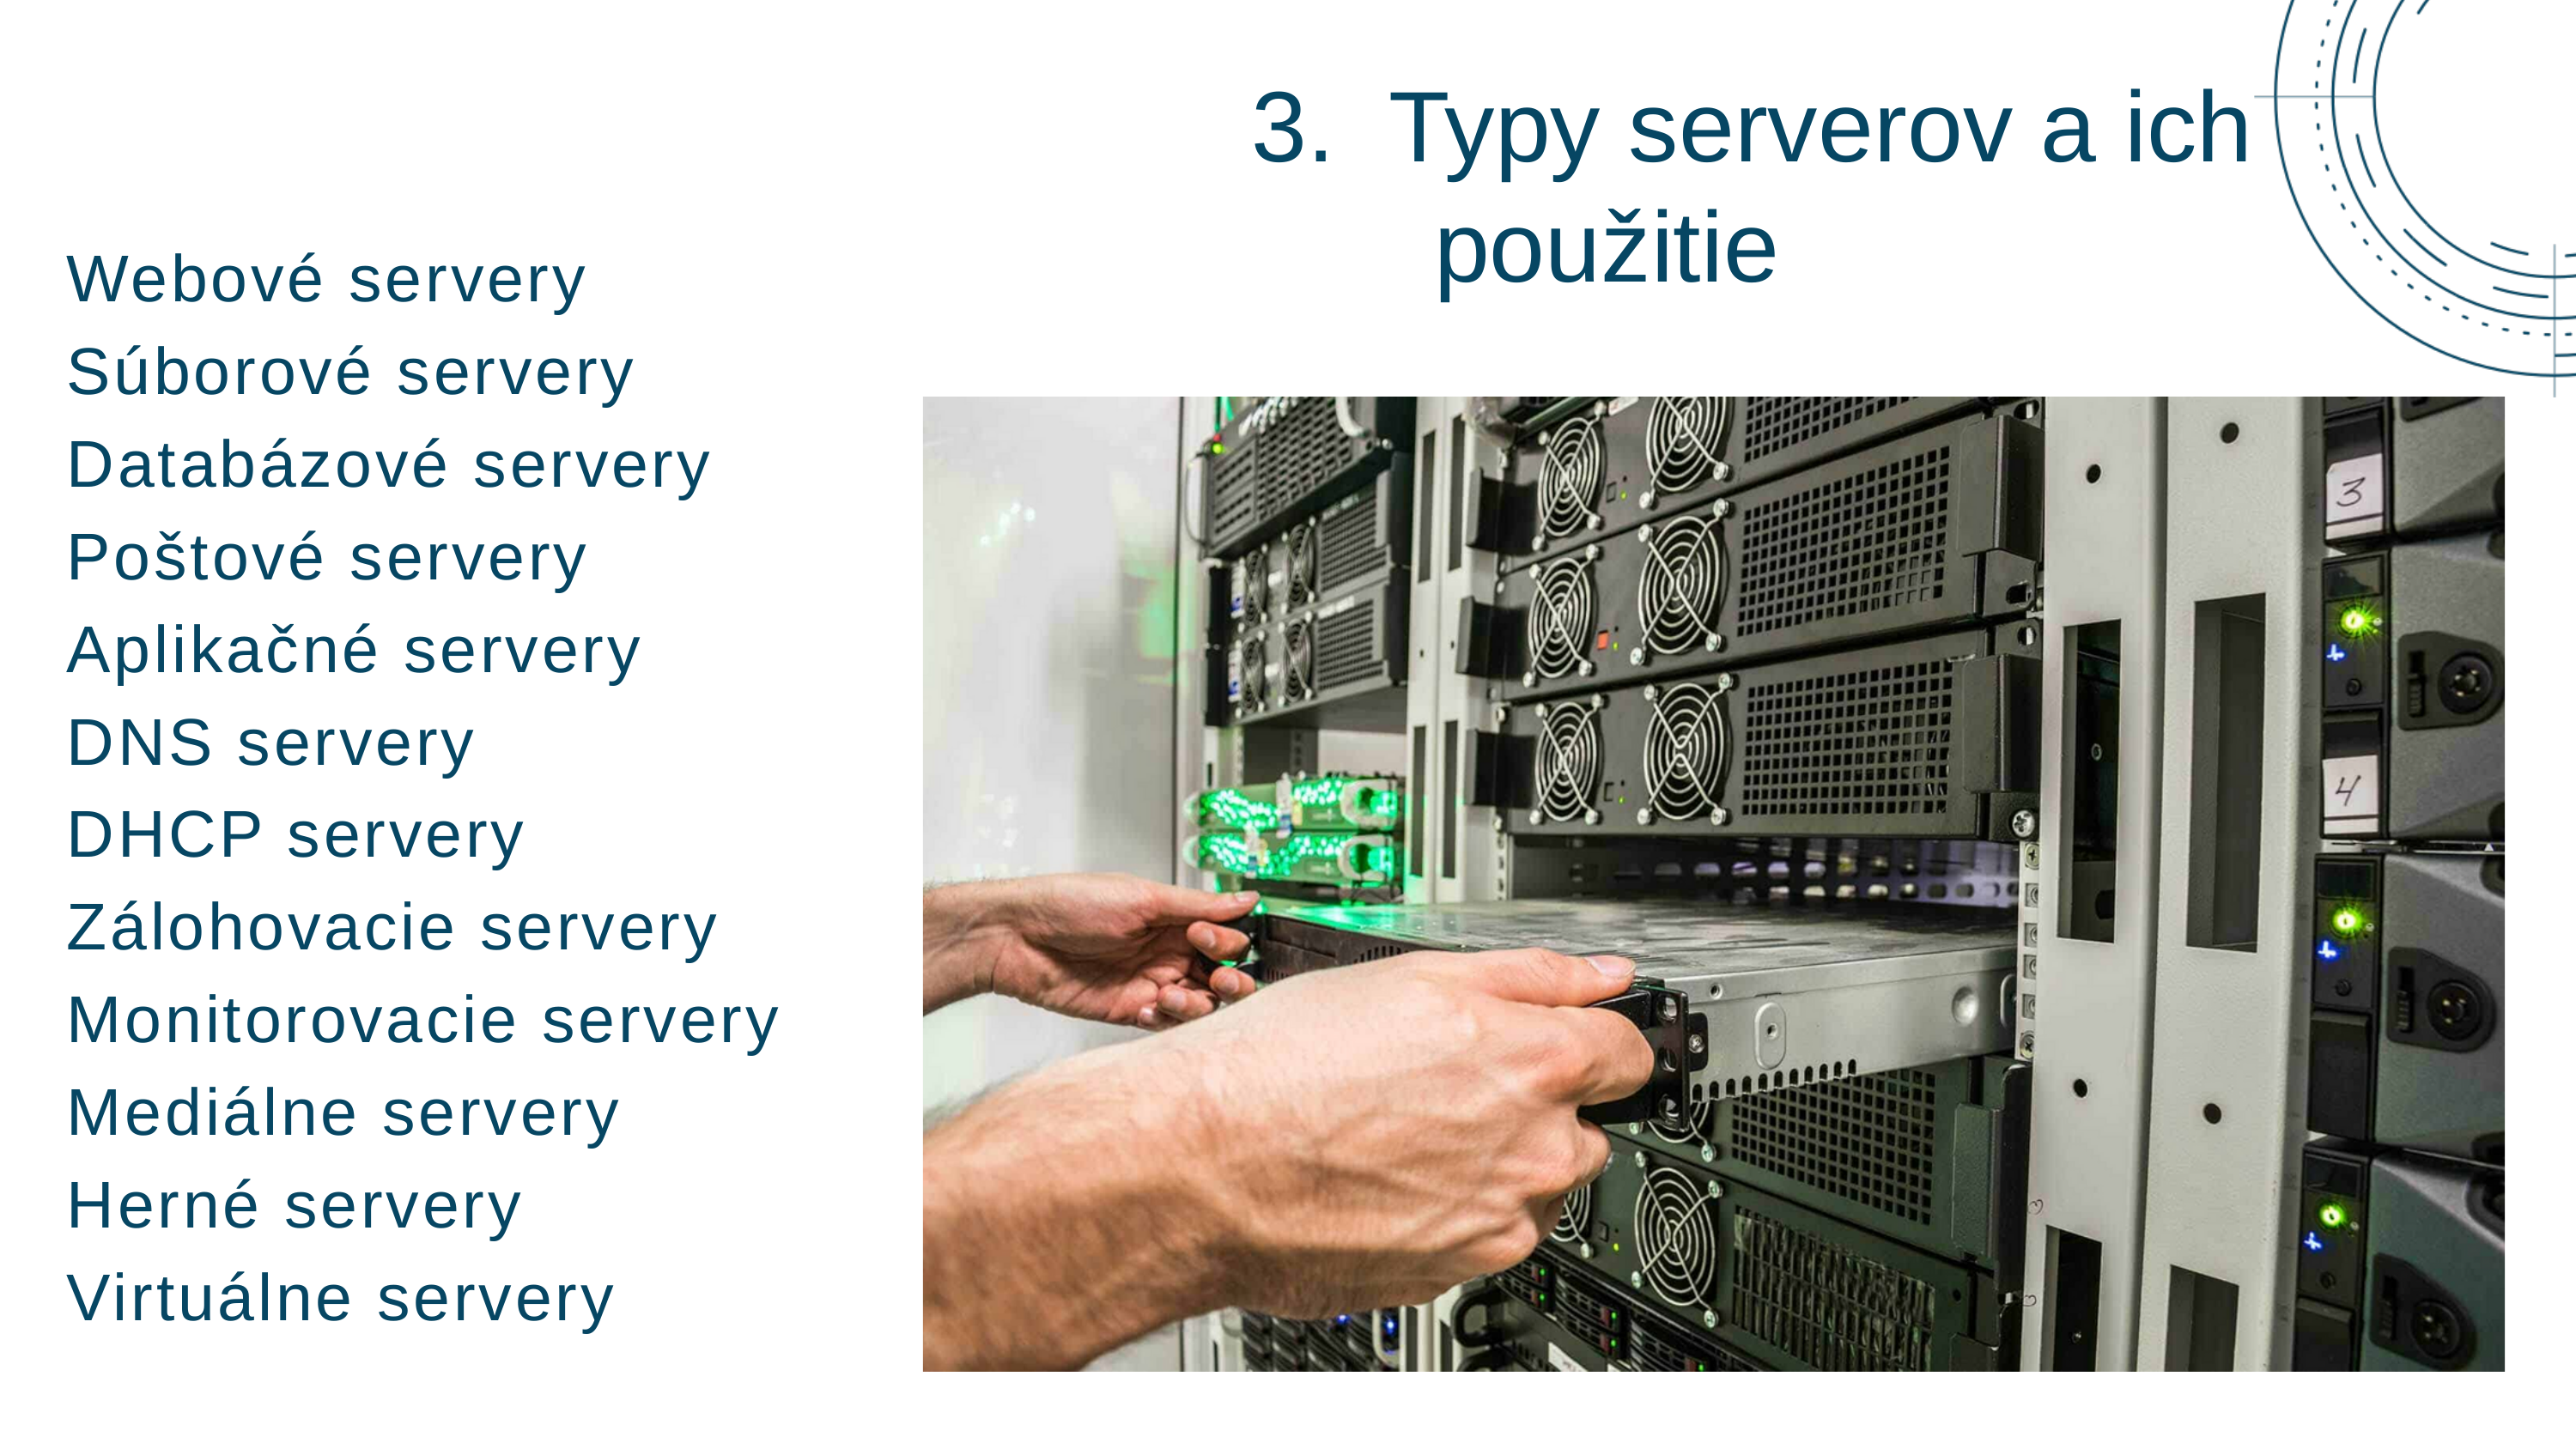

3.  Typy serverov a ich použitie
Webové servery
Súborové servery
Databázové servery
Poštové servery
Aplikačné servery
DNS servery
DHCP servery
Zálohovacie servery
Monitorovacie servery
Mediálne servery
Herné servery
Virtuálne servery